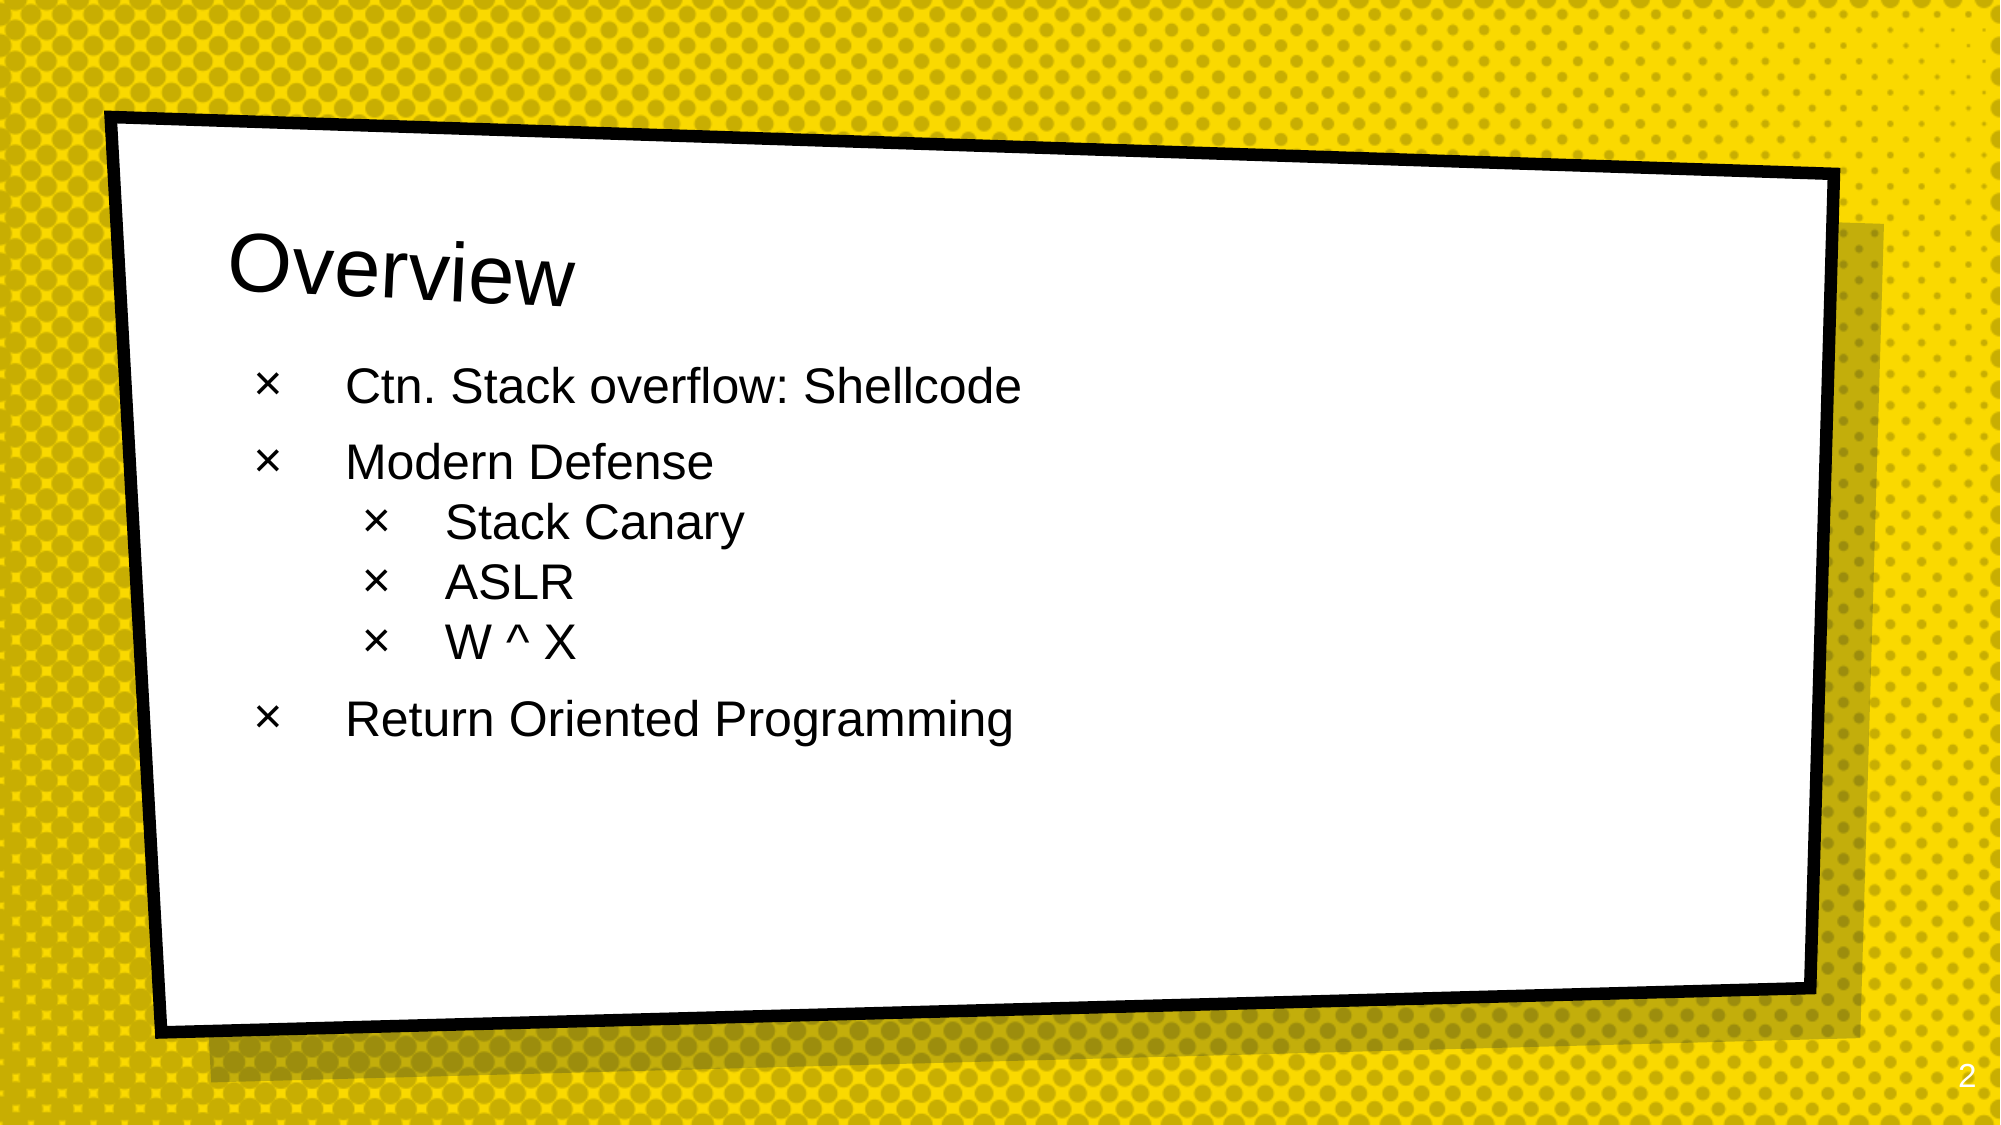

# Overview
Ctn. Stack overflow: Shellcode
Modern Defense
Stack Canary
ASLR
W ^ X
Return Oriented Programming
2